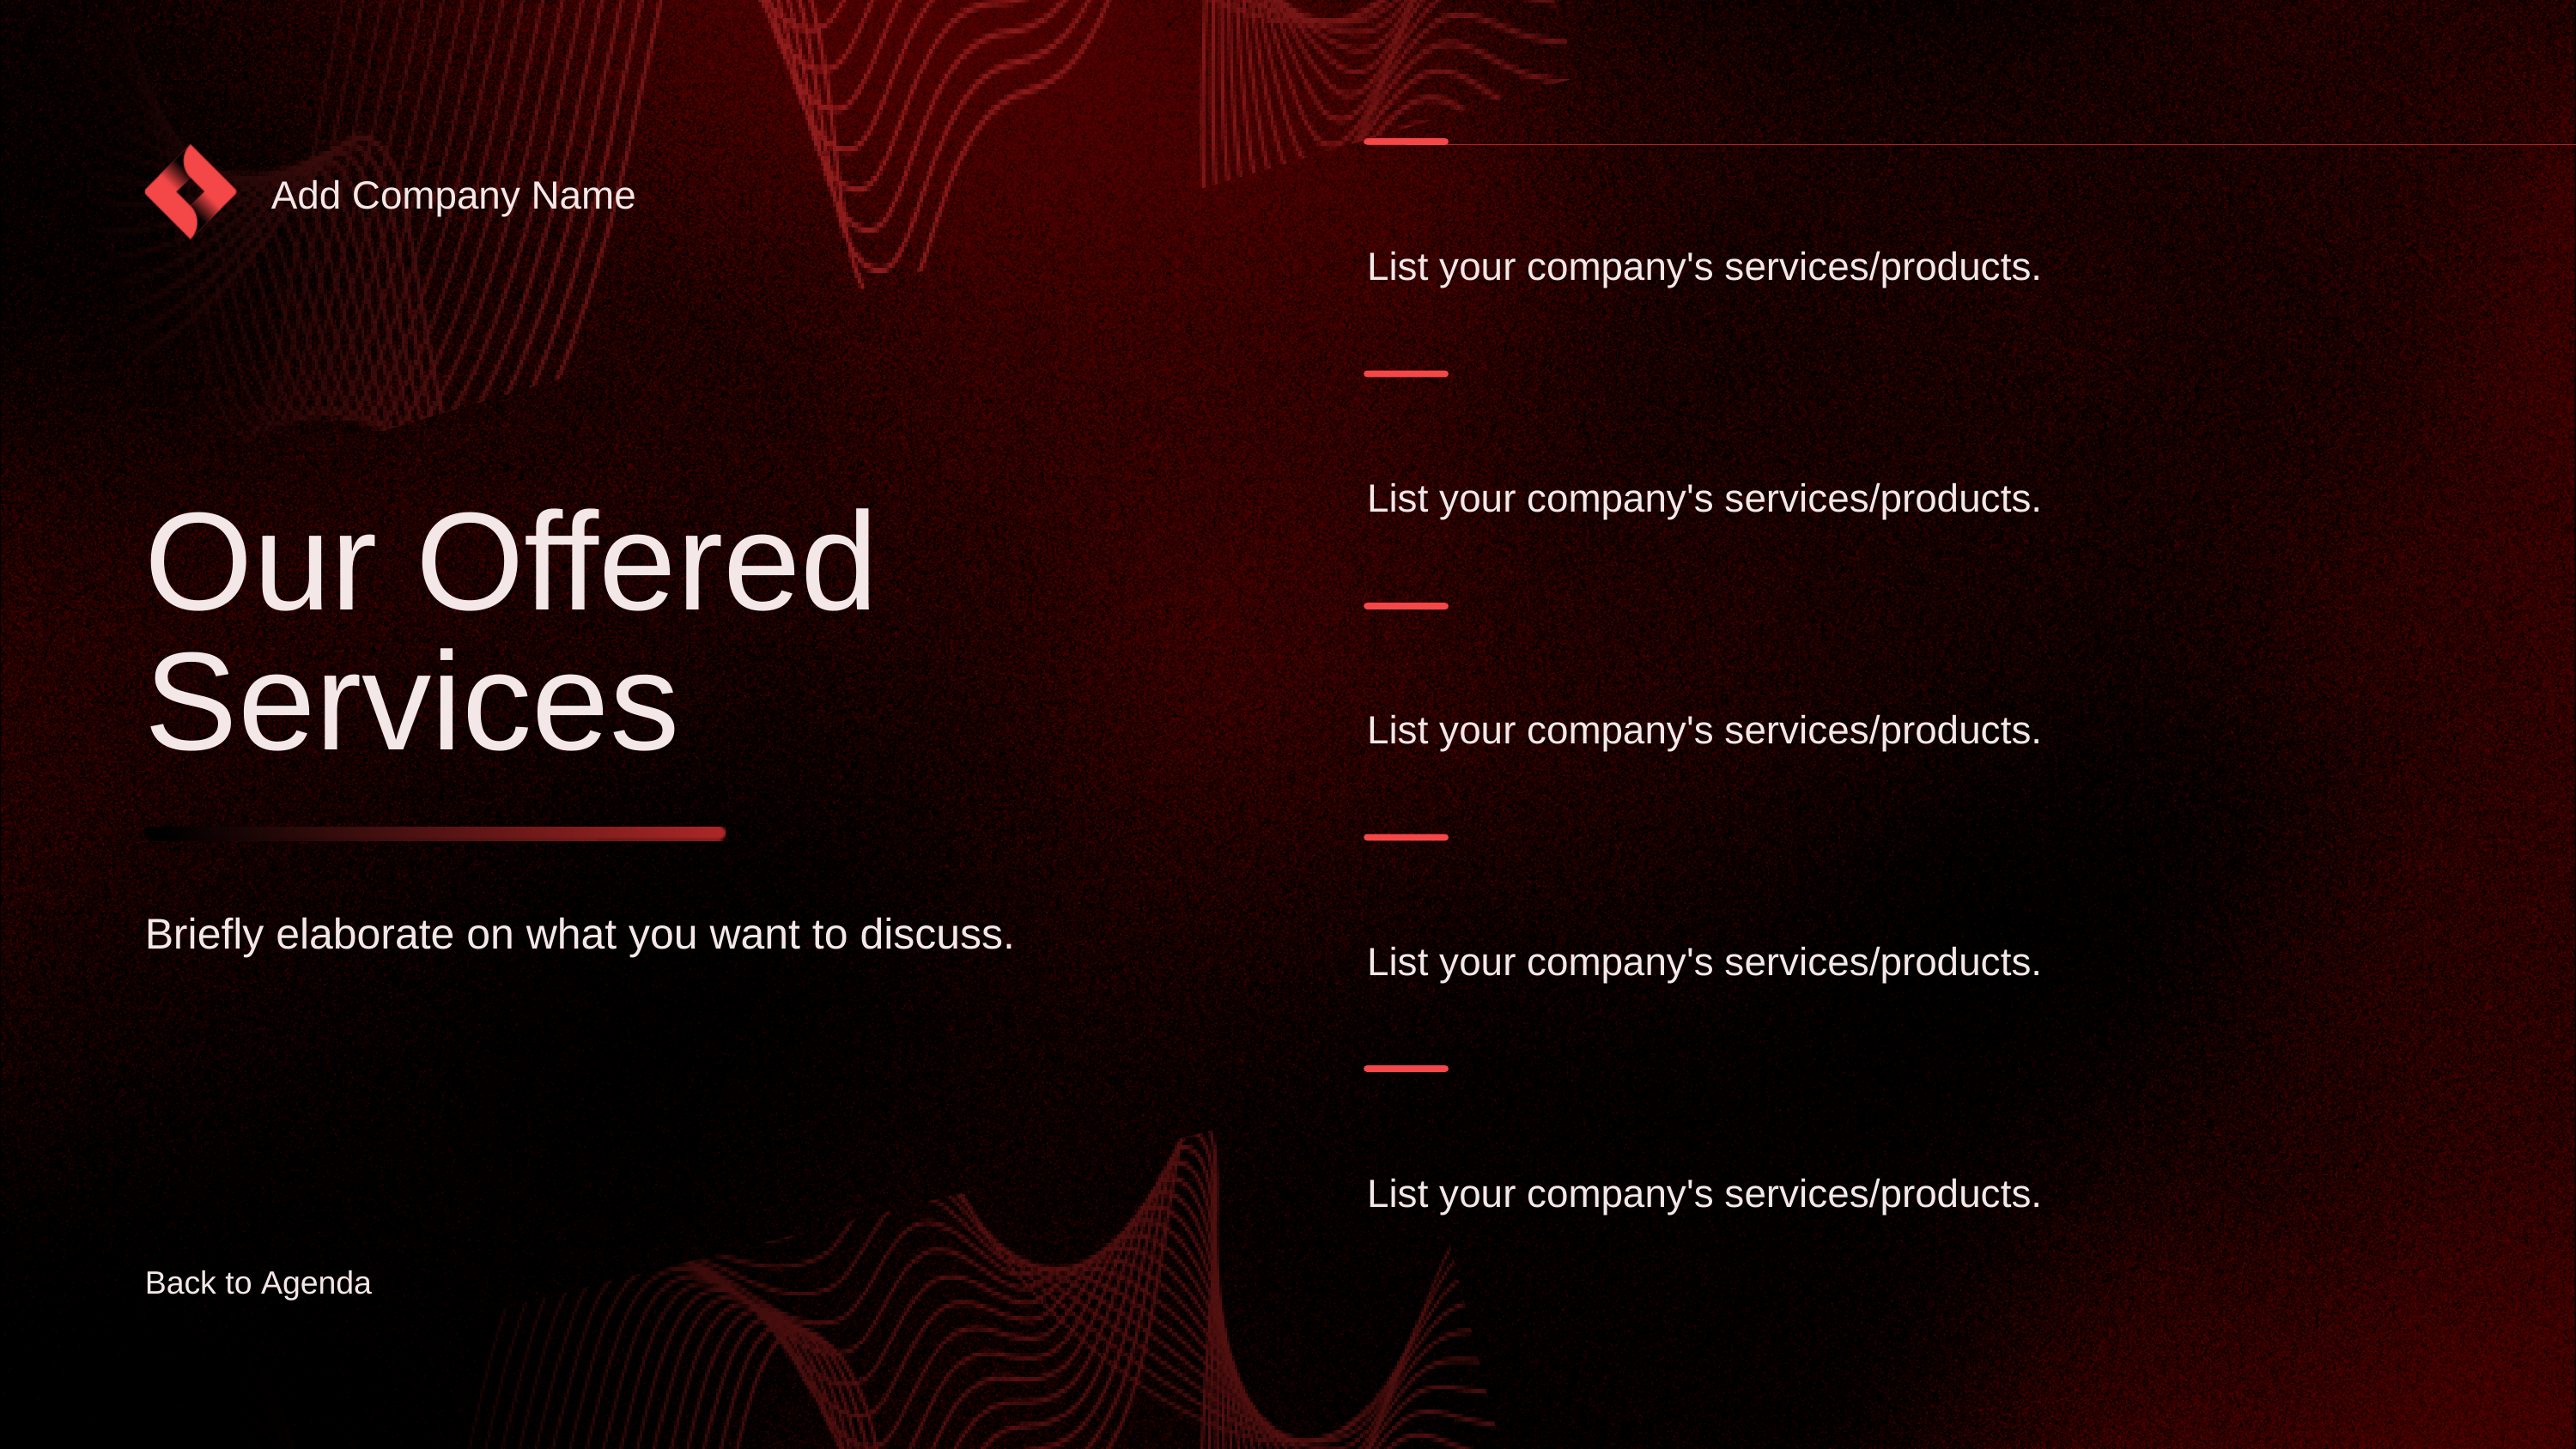

Add Company Name
| List your company's services/products. |
| --- |
| List your company's services/products. |
| List your company's services/products. |
| List your company's services/products. |
| List your company's services/products. |

Our Offered Services

Briefly elaborate on what you want to discuss.

Back to Agenda